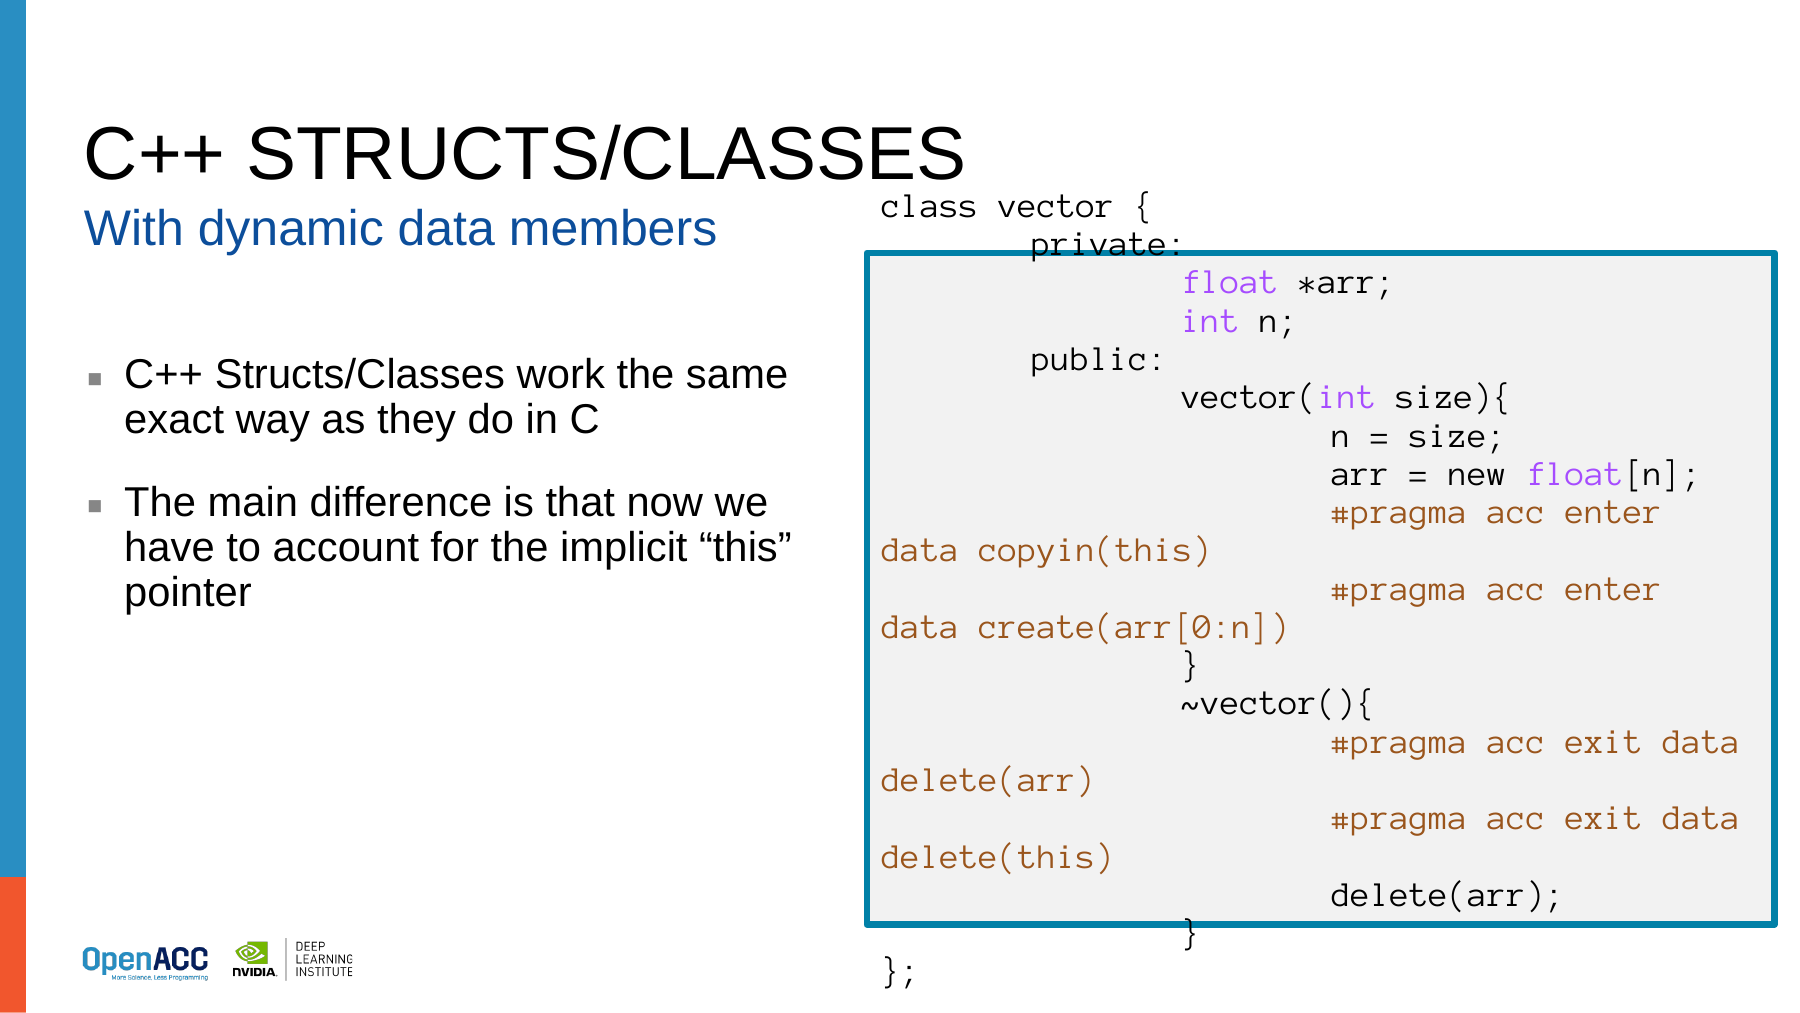

# C++ STRUCTS/CLASSES
With dynamic data members
class vector {
	private:
		float *arr;
		int n;
	public:
		vector(int size){
			n = size;
			arr = new float[n];
			#pragma acc enter data copyin(this)
			#pragma acc enter data create(arr[0:n])
		}
		~vector(){
			#pragma acc exit data delete(arr)
			#pragma acc exit data delete(this)
			delete(arr);
		}
};
C++ Structs/Classes work the same exact way as they do in C
The main difference is that now we have to account for the implicit “this” pointer